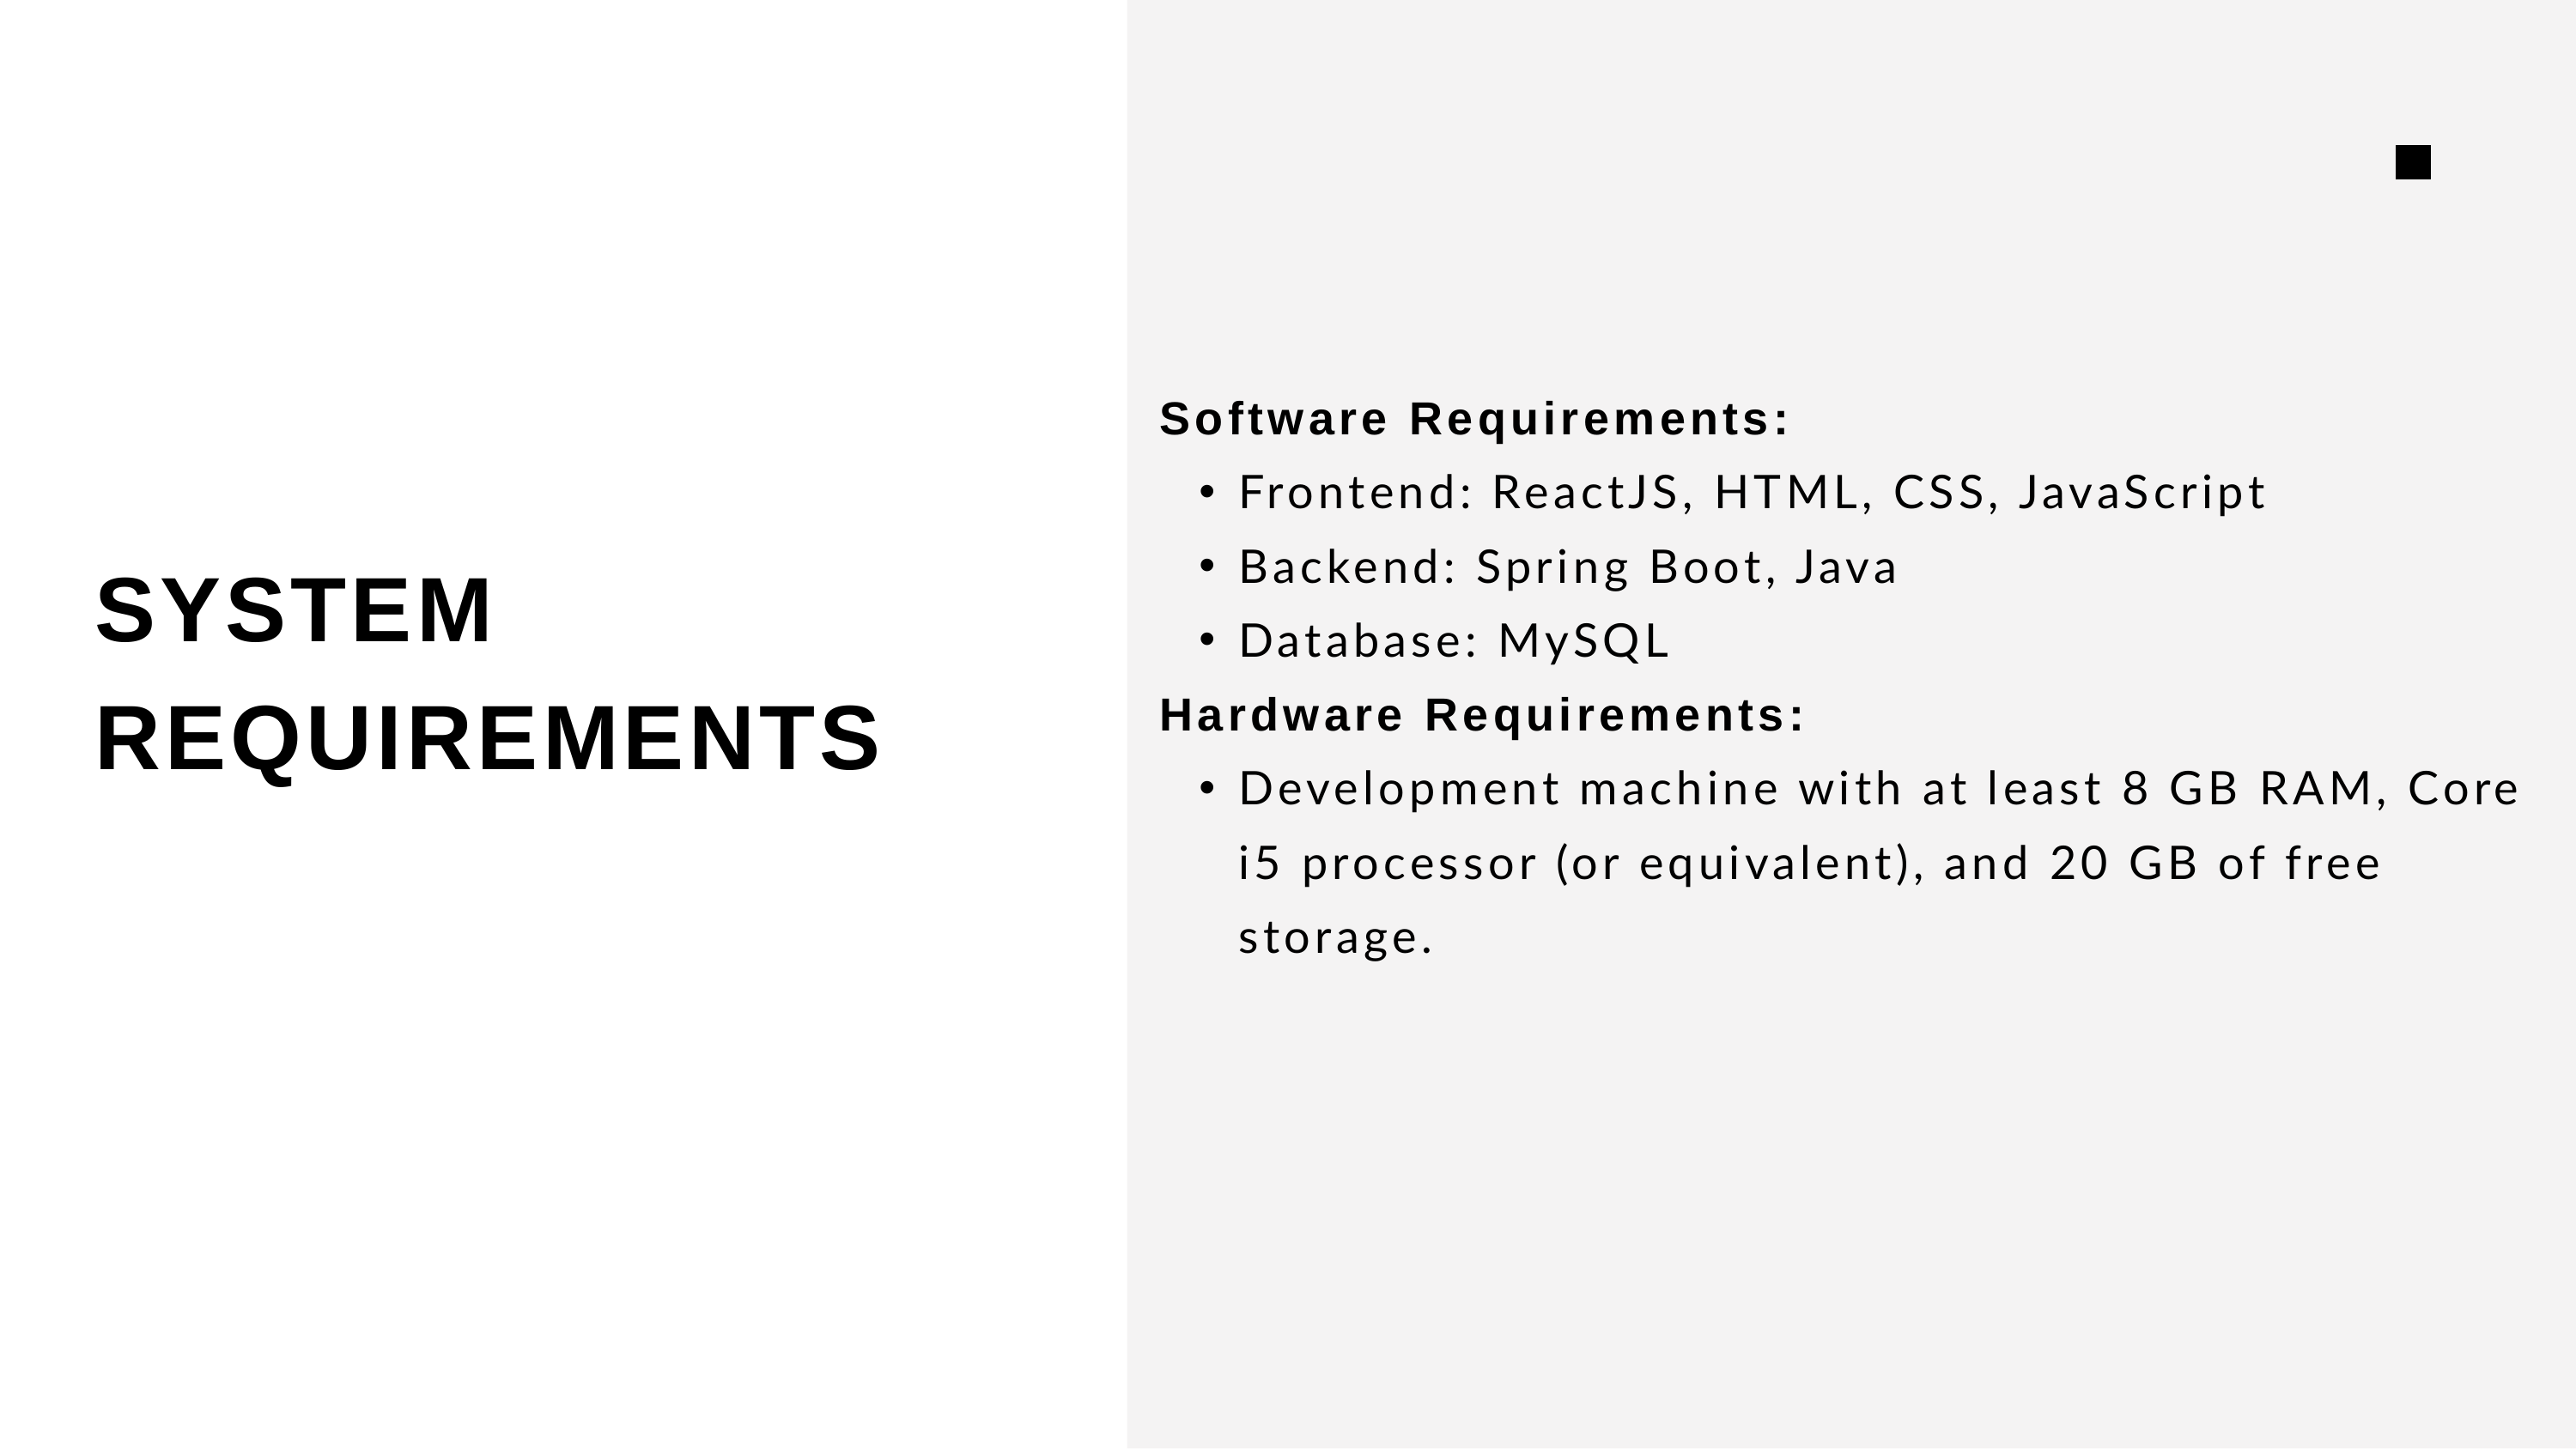

Software Requirements:
Frontend: ReactJS, HTML, CSS, JavaScript
Backend: Spring Boot, Java
Database: MySQL
Hardware Requirements:
Development machine with at least 8 GB RAM, Core i5 processor (or equivalent), and 20 GB of free storage.

SYSTEM REQUIREMENTS